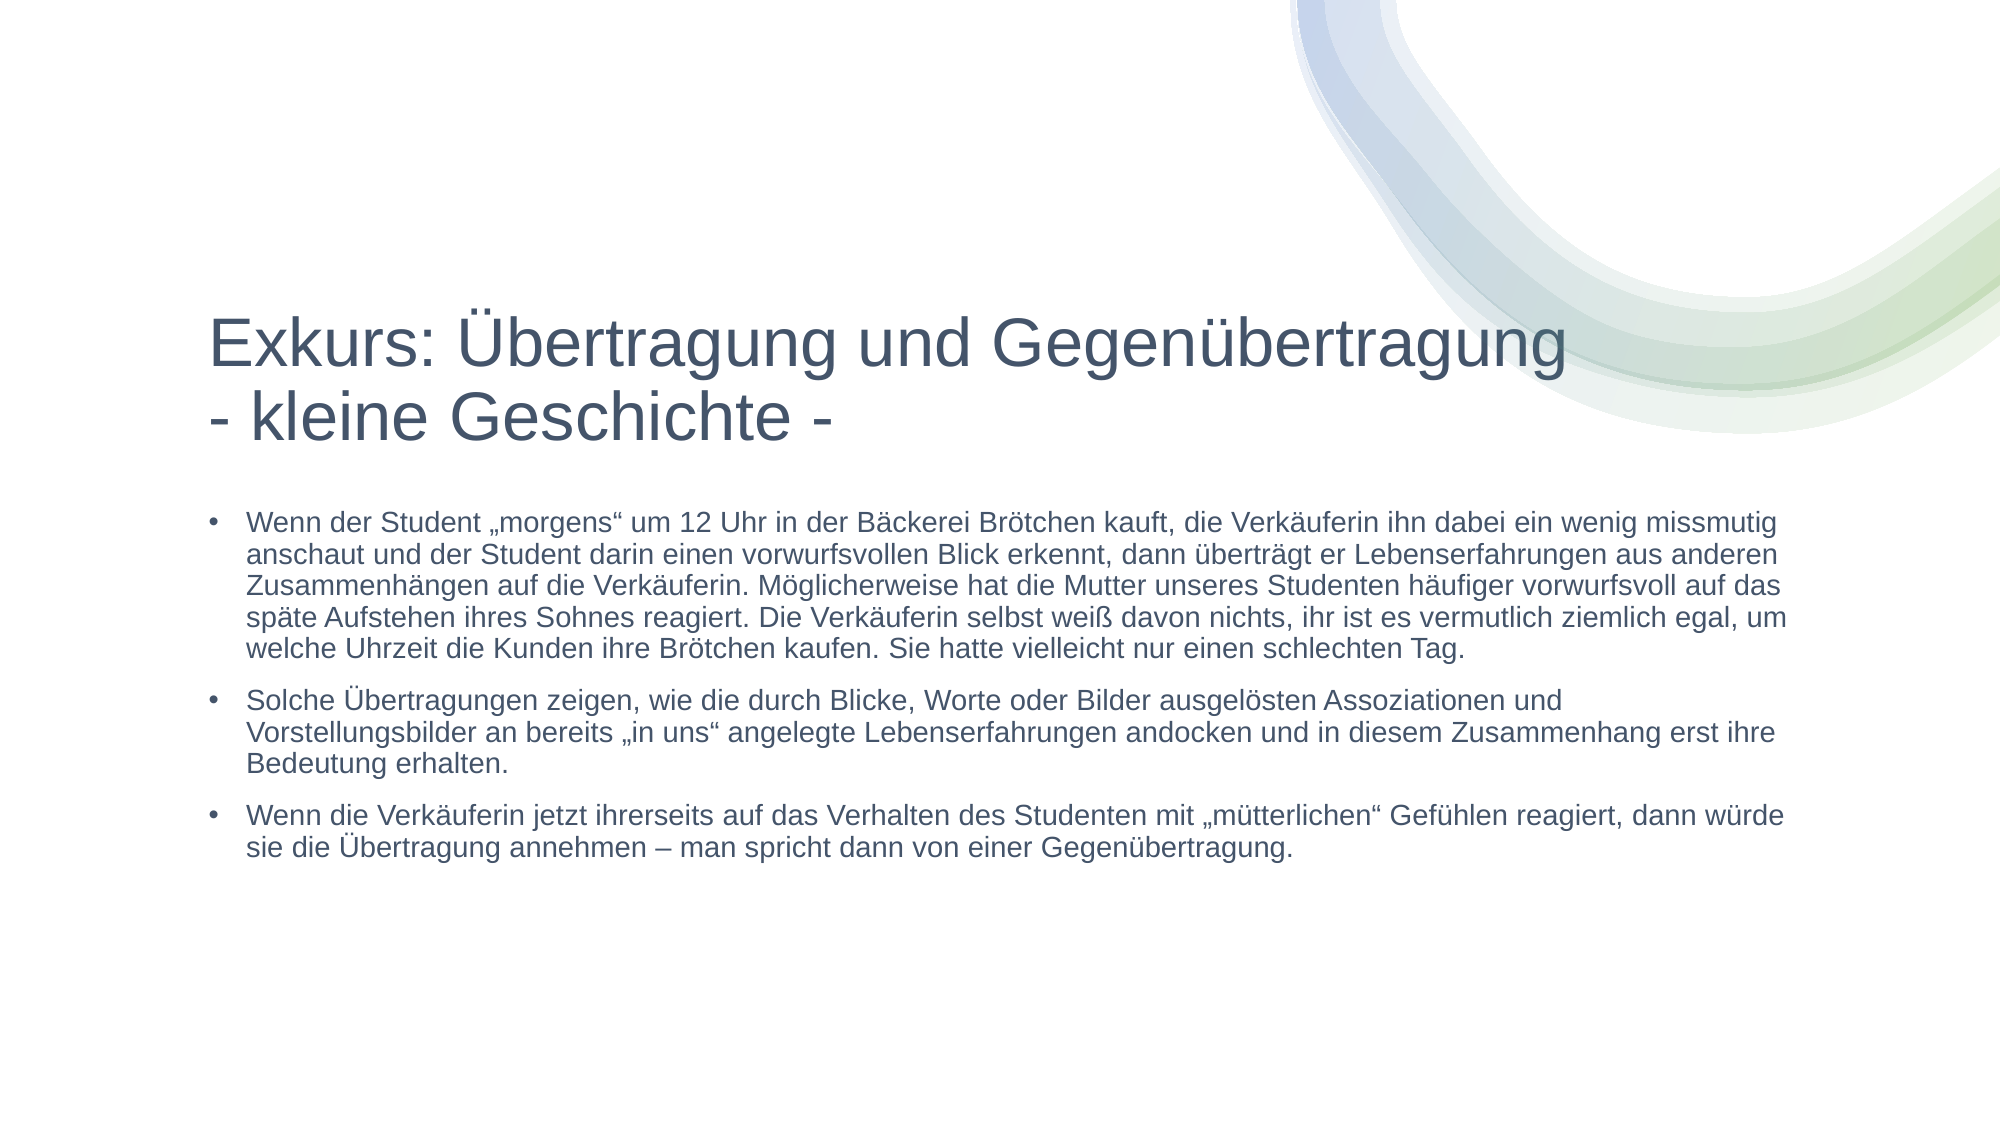

# Exkurs: Übertragung und Gegenübertragung - kleine Geschichte -
Wenn der Student „morgens“ um 12 Uhr in der Bäckerei Brötchen kauft, die Verkäuferin ihn dabei ein wenig missmutig anschaut und der Student darin einen vorwurfsvollen Blick erkennt, dann überträgt er Lebenserfahrungen aus anderen Zusammenhängen auf die Verkäuferin. Möglicherweise hat die Mutter unseres Studenten häufiger vorwurfsvoll auf das späte Aufstehen ihres Sohnes reagiert. Die Verkäuferin selbst weiß davon nichts, ihr ist es vermutlich ziemlich egal, um welche Uhrzeit die Kunden ihre Brötchen kaufen. Sie hatte vielleicht nur einen schlechten Tag.
Solche Übertragungen zeigen, wie die durch Blicke, Worte oder Bilder ausgelösten Assoziationen und Vorstellungsbilder an bereits „in uns“ angelegte Lebenserfahrungen andocken und in diesem Zusammenhang erst ihre Bedeutung erhalten.
Wenn die Verkäuferin jetzt ihrerseits auf das Verhalten des Studenten mit „mütterlichen“ Gefühlen reagiert, dann würde sie die Übertragung annehmen – man spricht dann von einer Gegenübertragung.